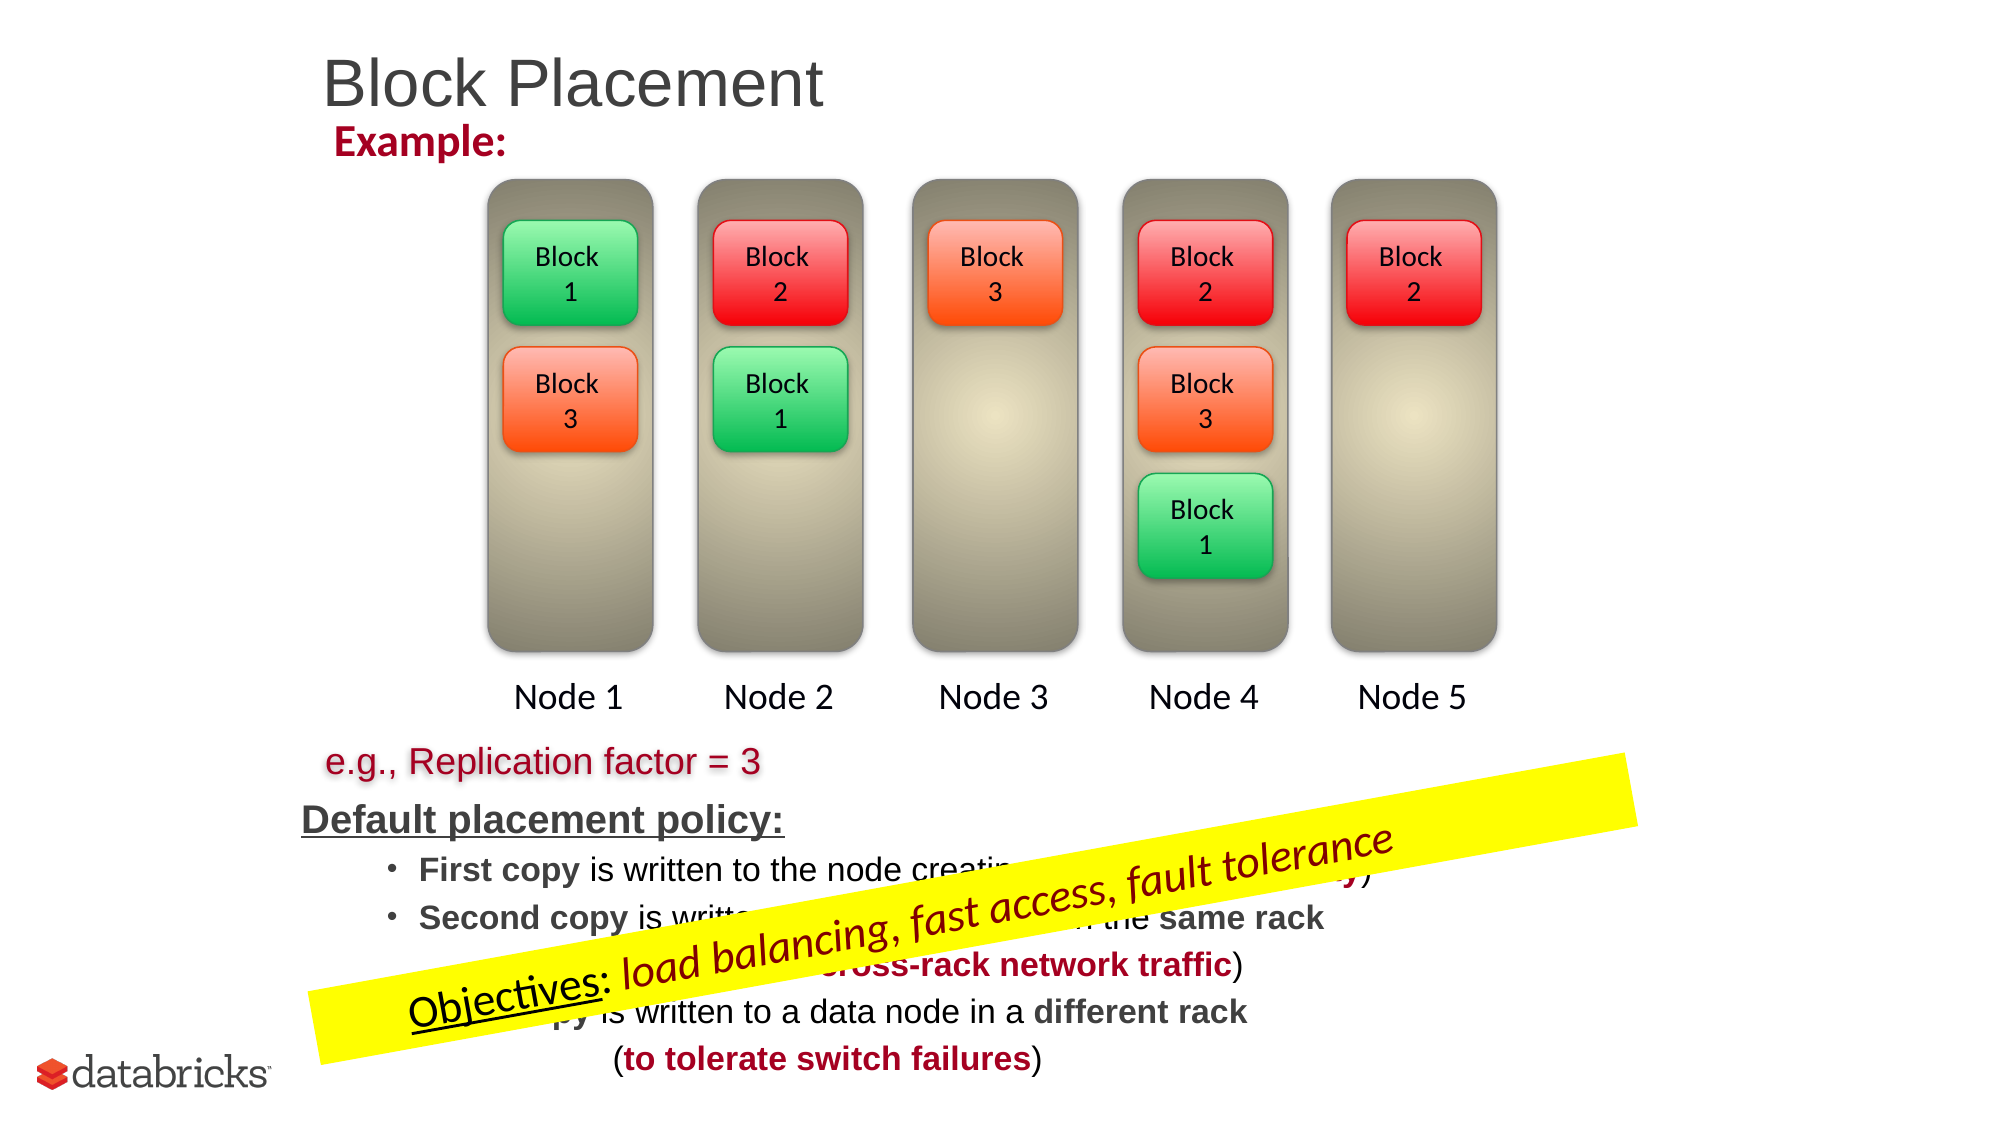

# Block Placement
Example:

Node 3

Node 4

Node 1

Node 2

Node 5
Block
1
Block
2
Block
3
Block
2
Block
2
Block
3
Block
3
Block
1
Block
1
e.g., Replication factor = 3
Default placement policy:
First copy is written to the node creating the file (write affinity)
Second copy is written to a data node within the same rack
                          (to minimize cross-rack network traffic)
Third copy is written to a data node in a different rack
                          (to tolerate switch failures)
Objectives: load balancing, fast access, fault tolerance